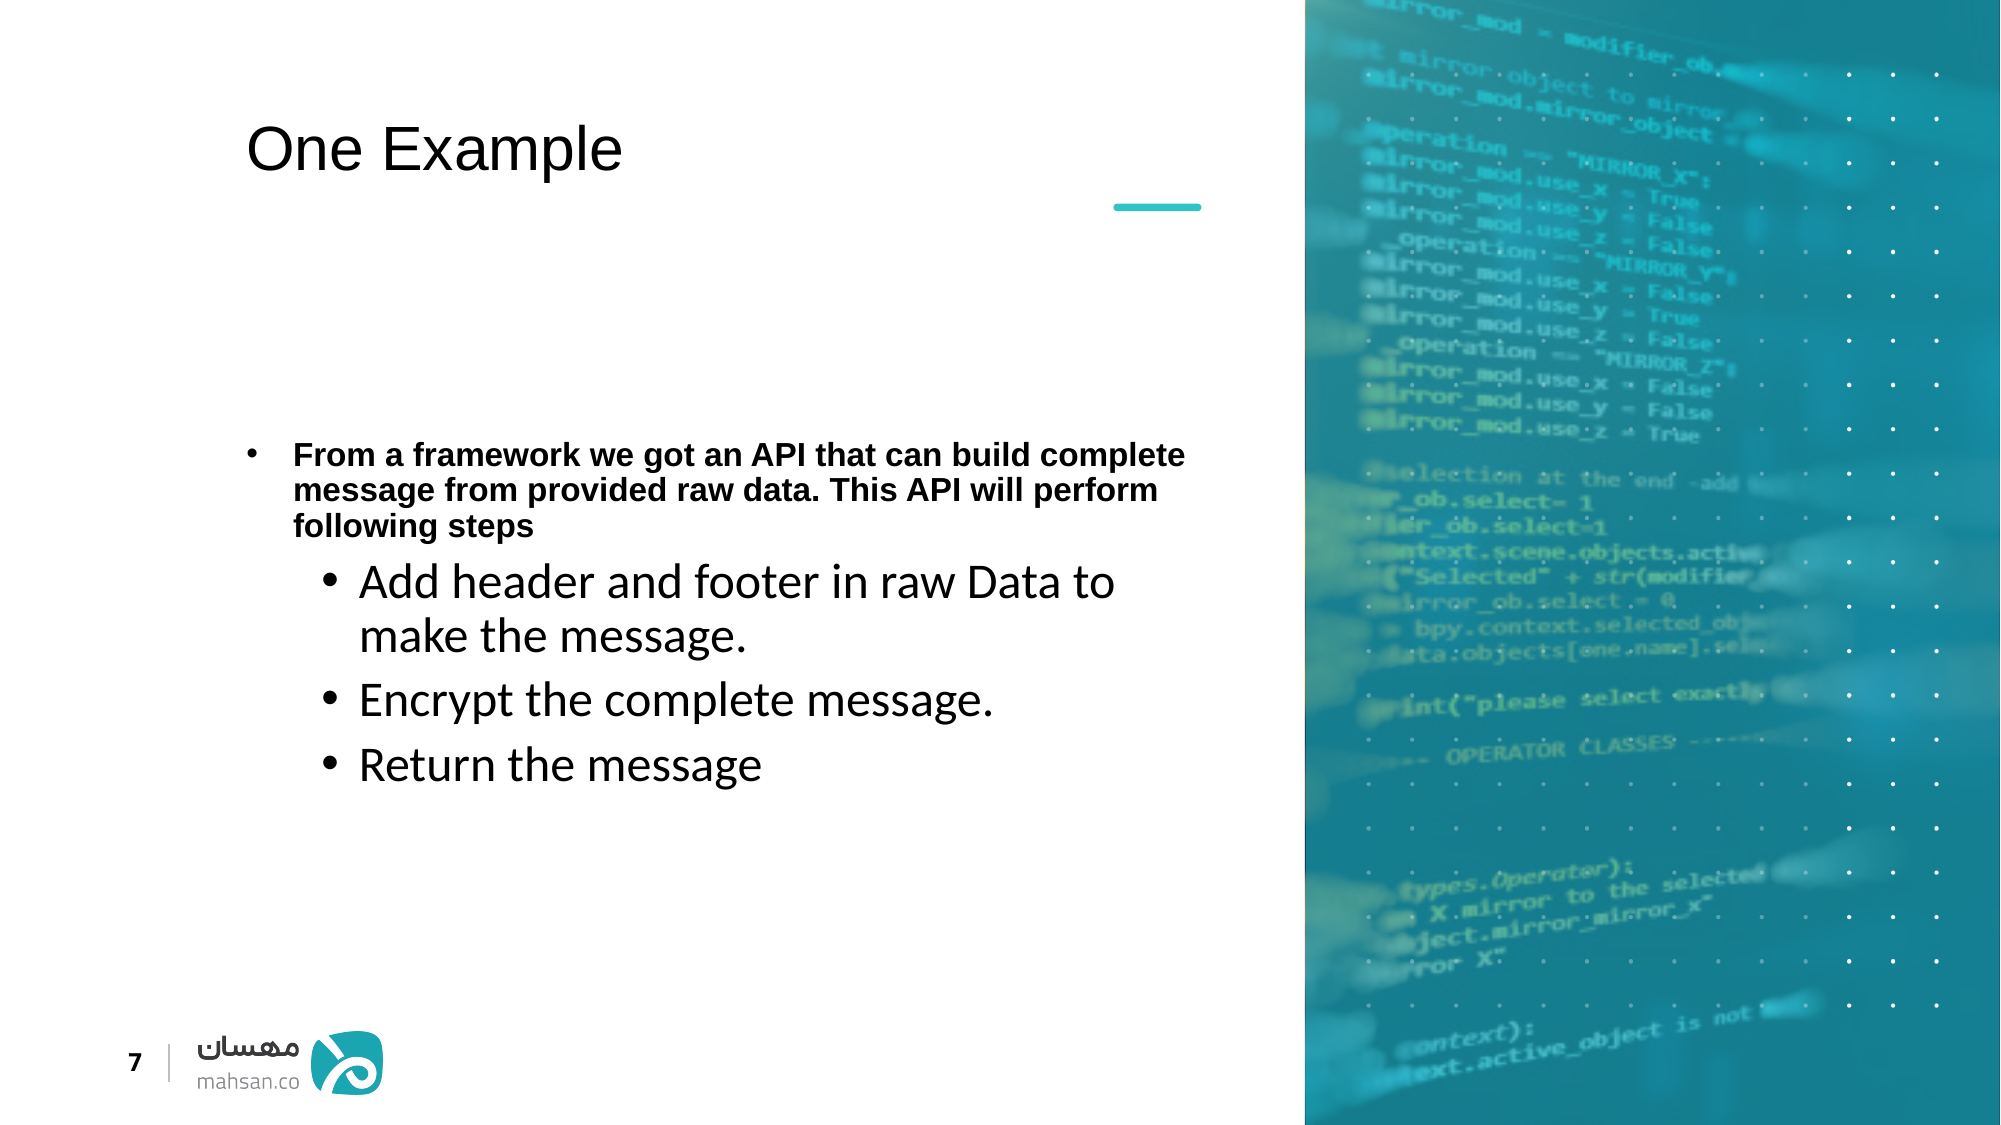

One Example
From a framework we got an API that can build complete message from provided raw data. This API will perform following steps
Add header and footer in raw Data to make the message.
Encrypt the complete message.
Return the message
7